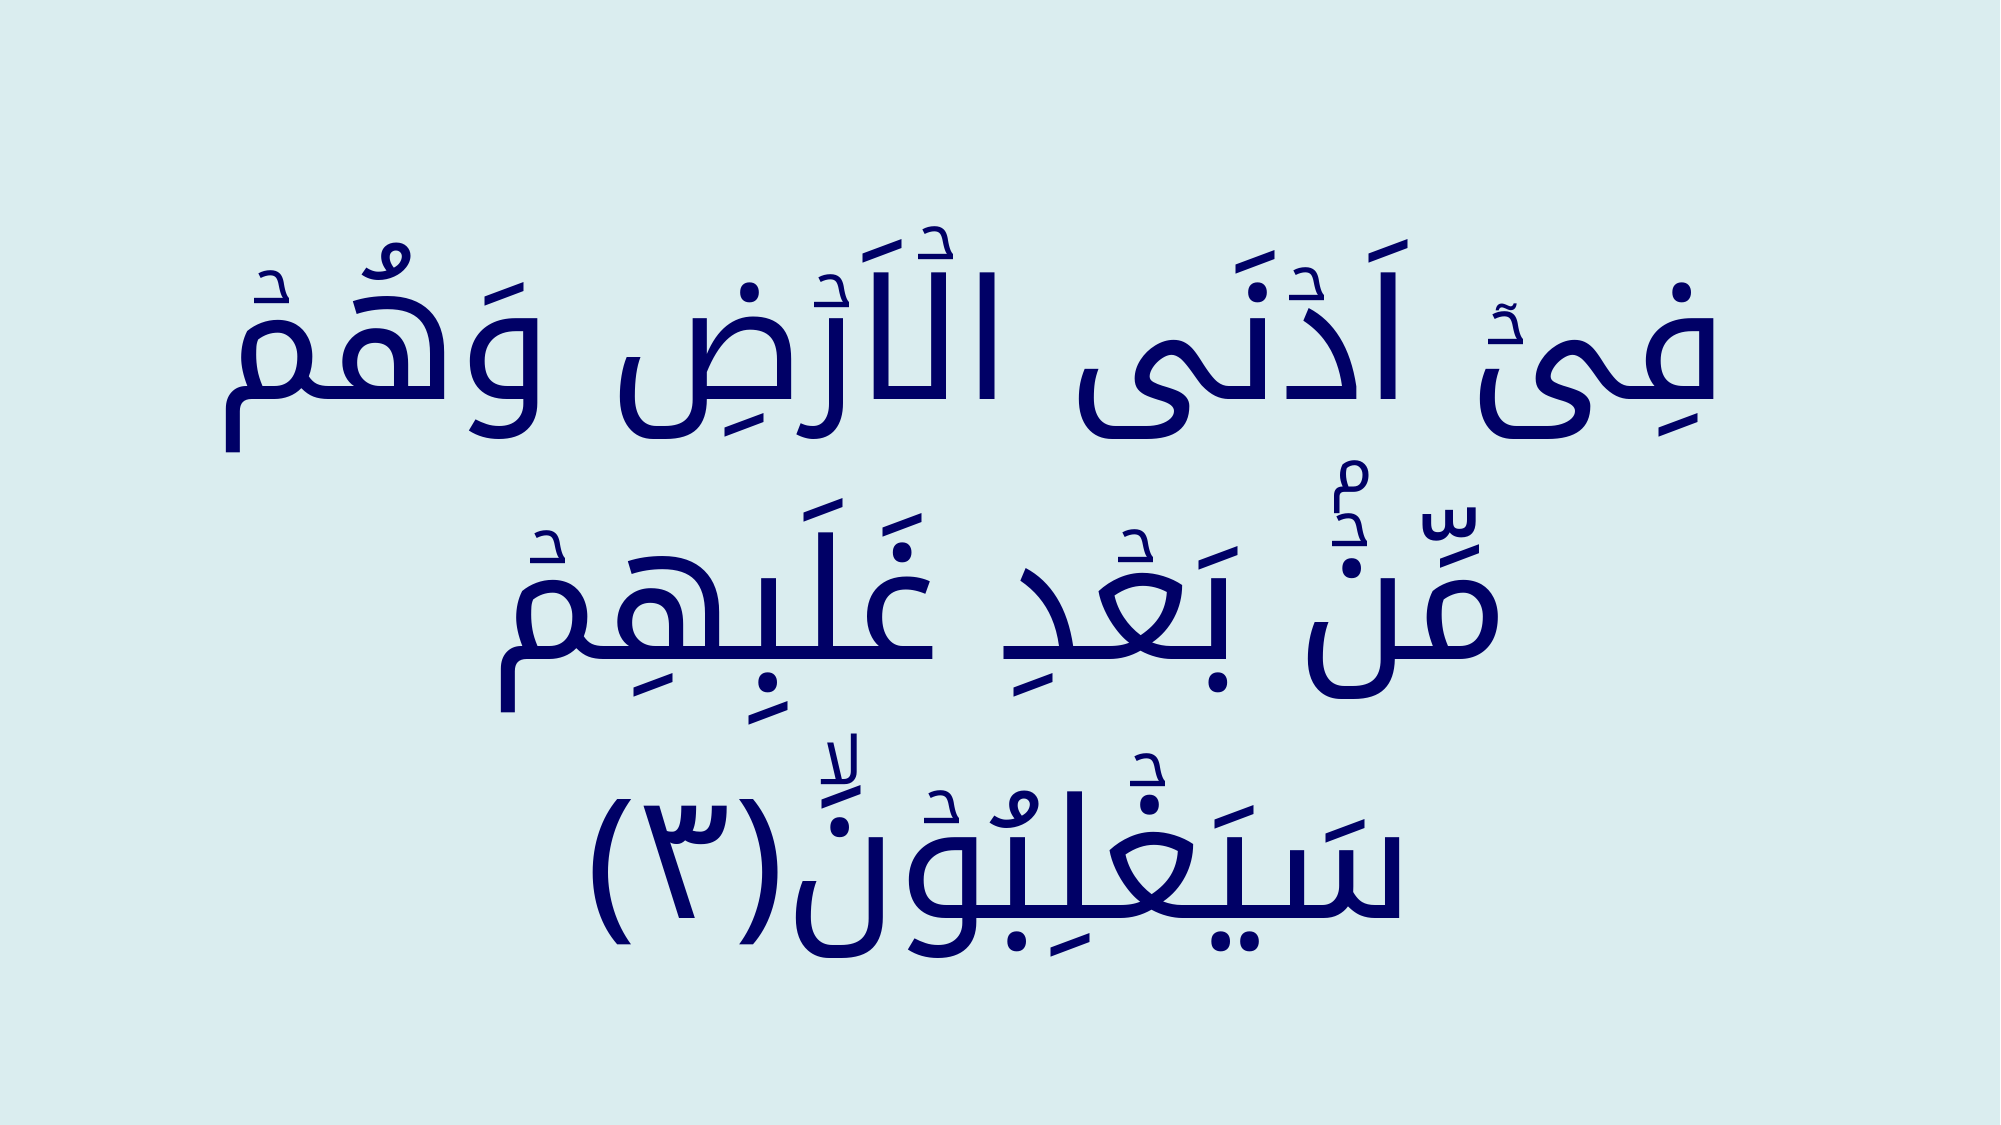

فِىۡۤ اَدۡنَى الۡاَرۡضِ وَهُمۡ مِّنۡۢ بَعۡدِ غَلَبِهِمۡ سَيَغۡلِبُوۡنَۙ‏﴿﻿۳﻿﴾